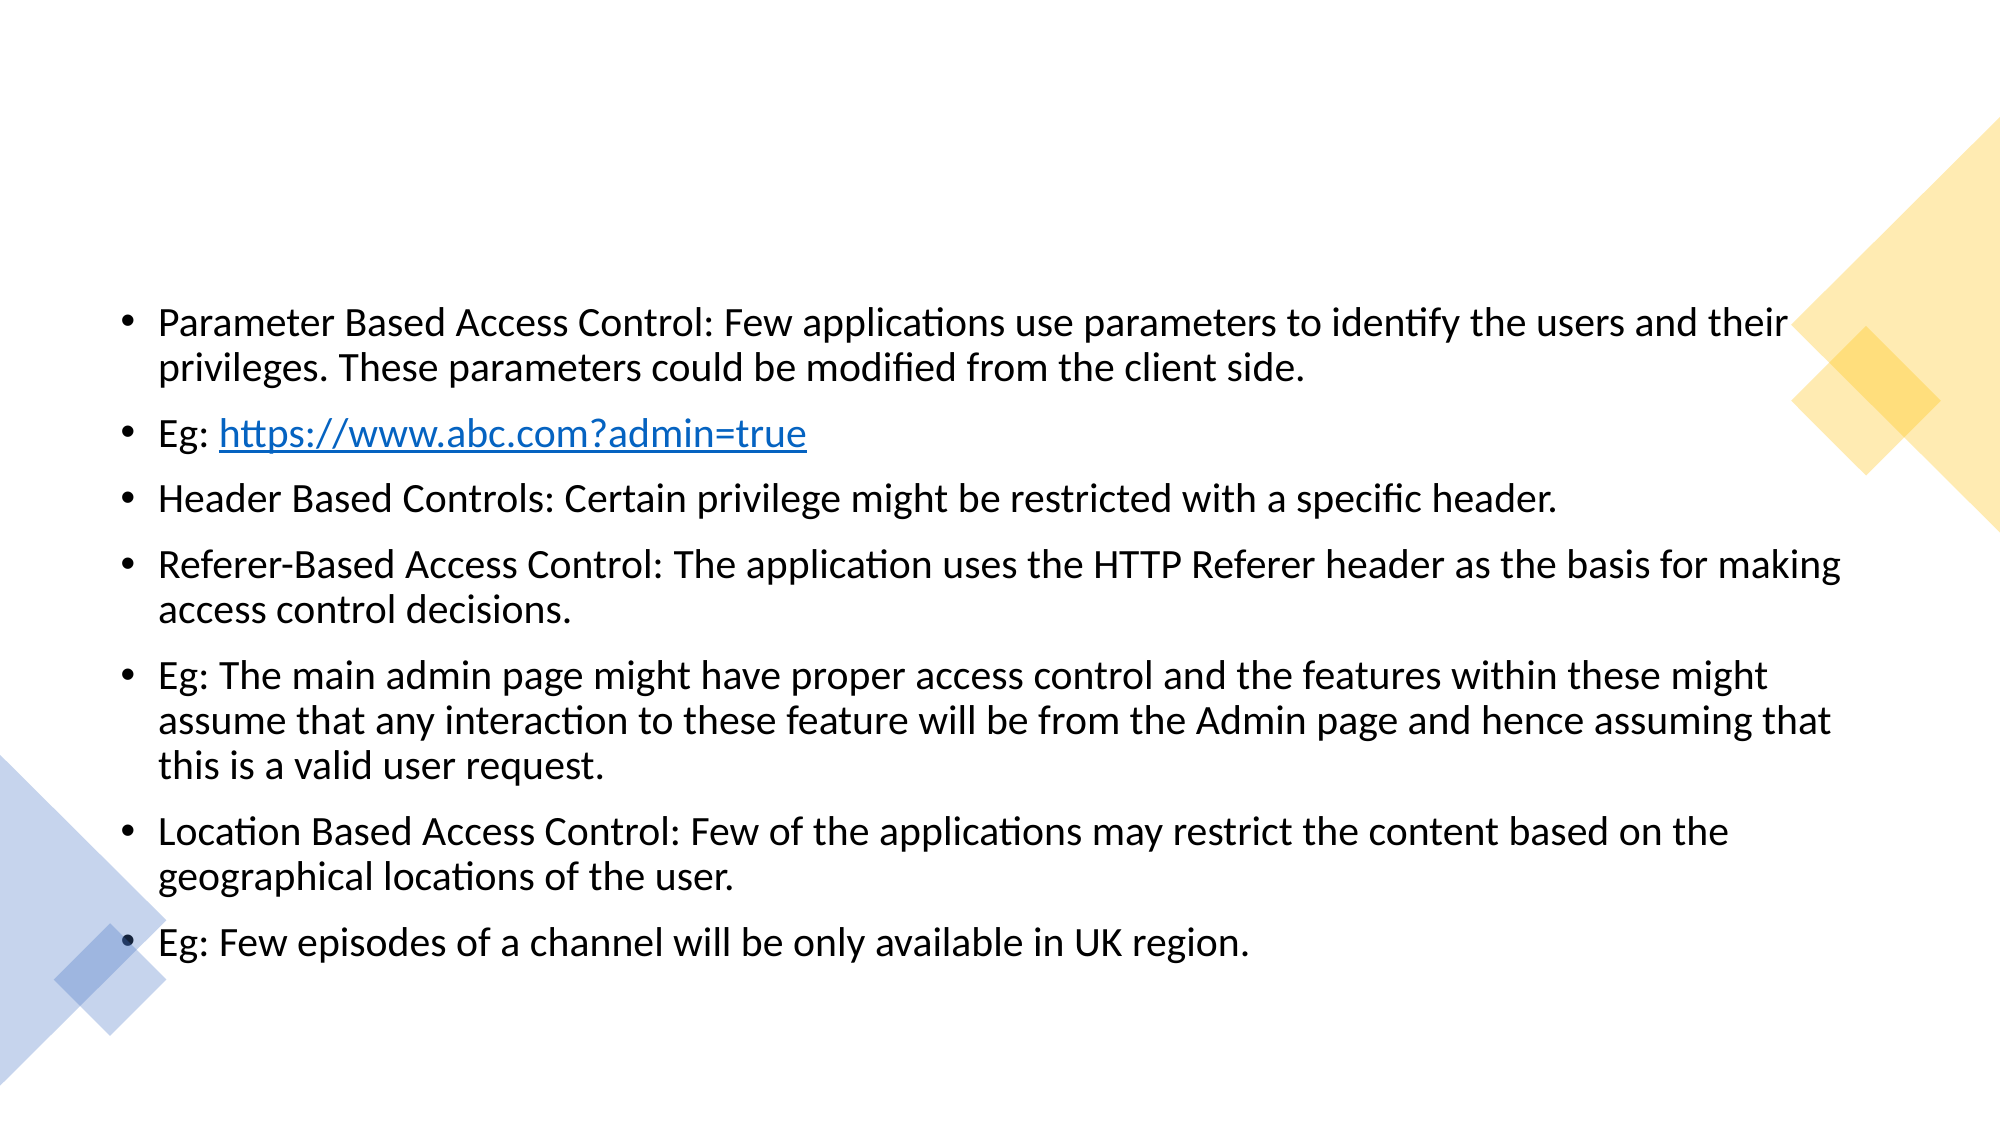

Parameter Based Access Control: Few applications use parameters to identify the users and their privileges. These parameters could be modified from the client side.
Eg: https://www.abc.com?admin=true
Header Based Controls: Certain privilege might be restricted with a specific header.
Referer-Based Access Control: The application uses the HTTP Referer header as the basis for making access control decisions.
Eg: The main admin page might have proper access control and the features within these might assume that any interaction to these feature will be from the Admin page and hence assuming that this is a valid user request.
Location Based Access Control: Few of the applications may restrict the content based on the geographical locations of the user.
Eg: Few episodes of a channel will be only available in UK region.